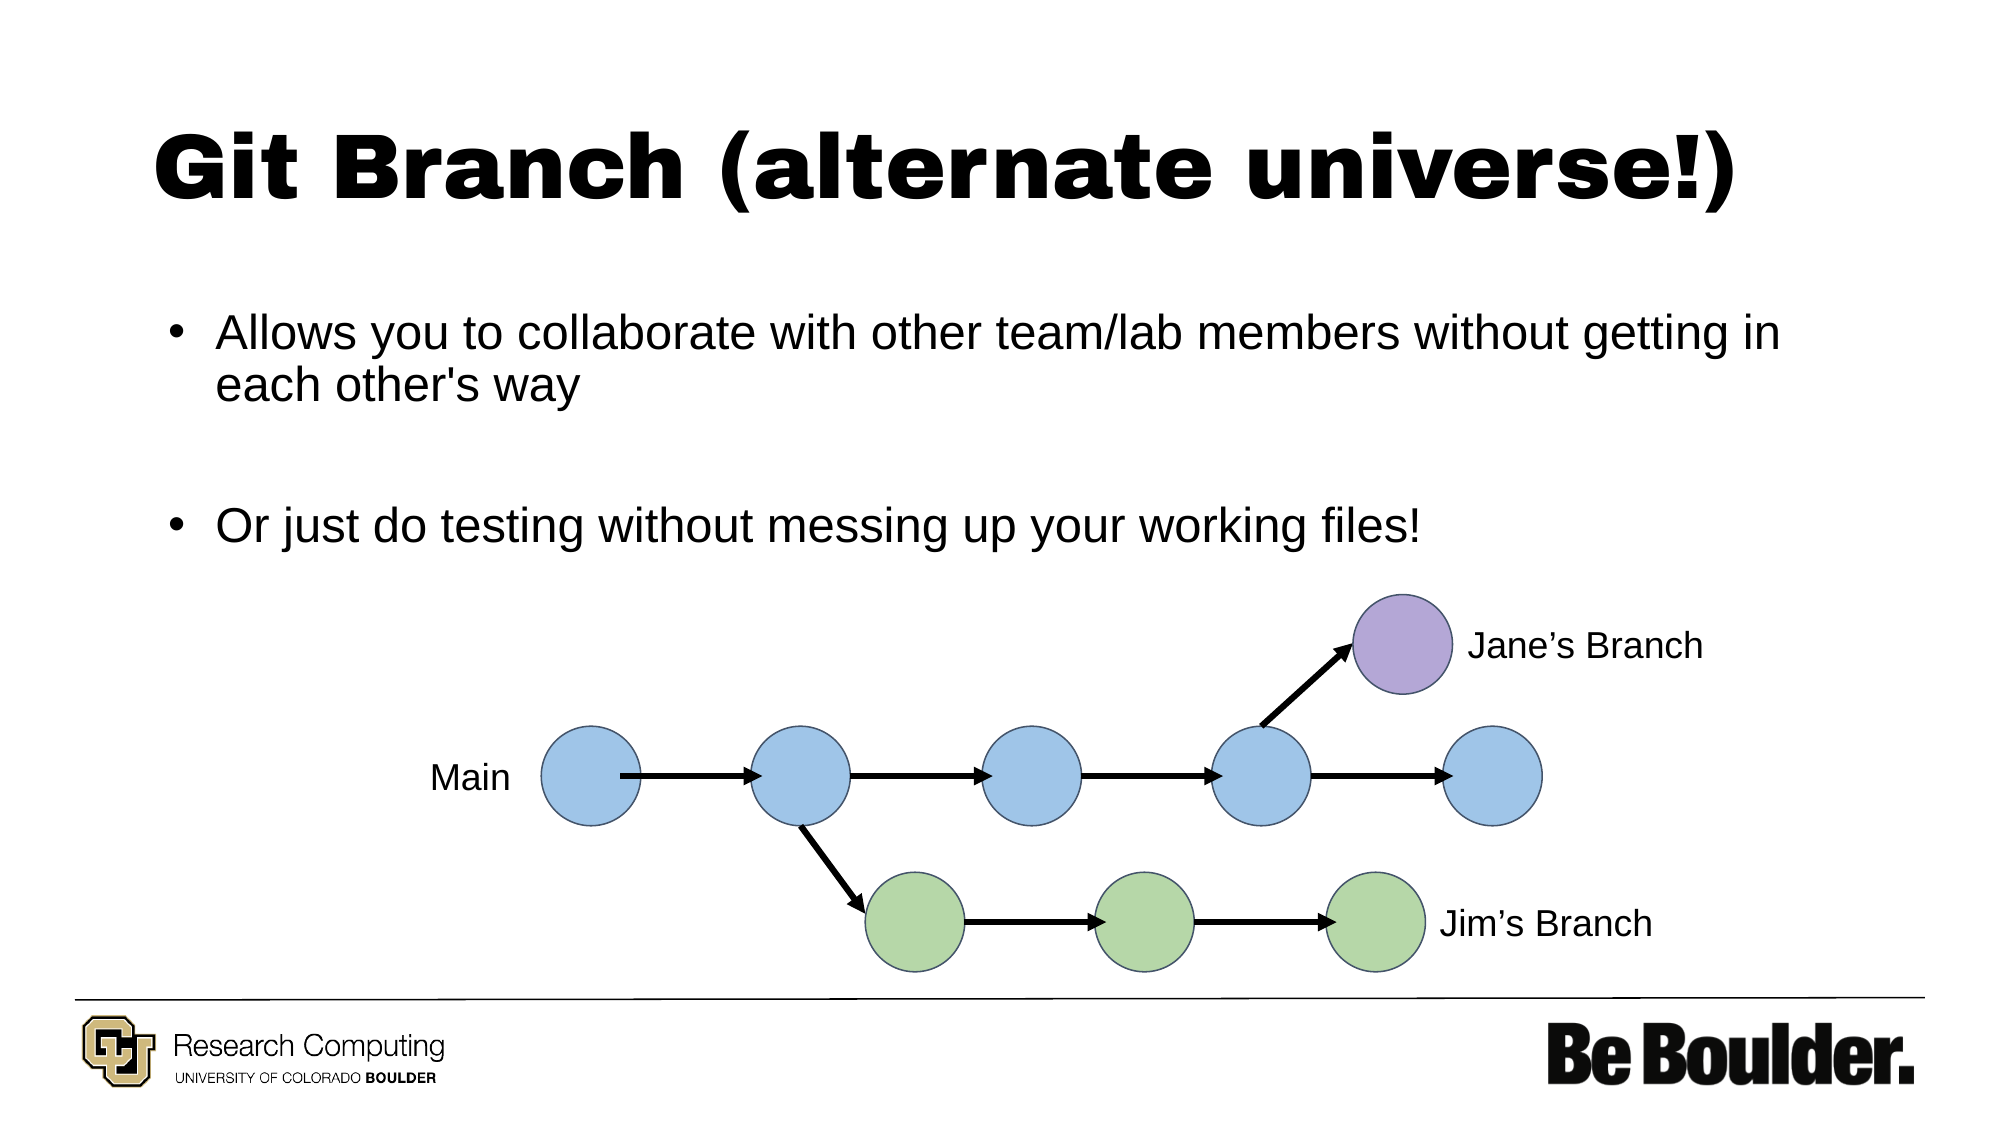

# Git Branch (alternate universe!)
Allows you to collaborate with other team/lab members without getting in each other's way

Or just do testing without messing up your working files!

Jane’s Branch

Main

Jim’s Branch